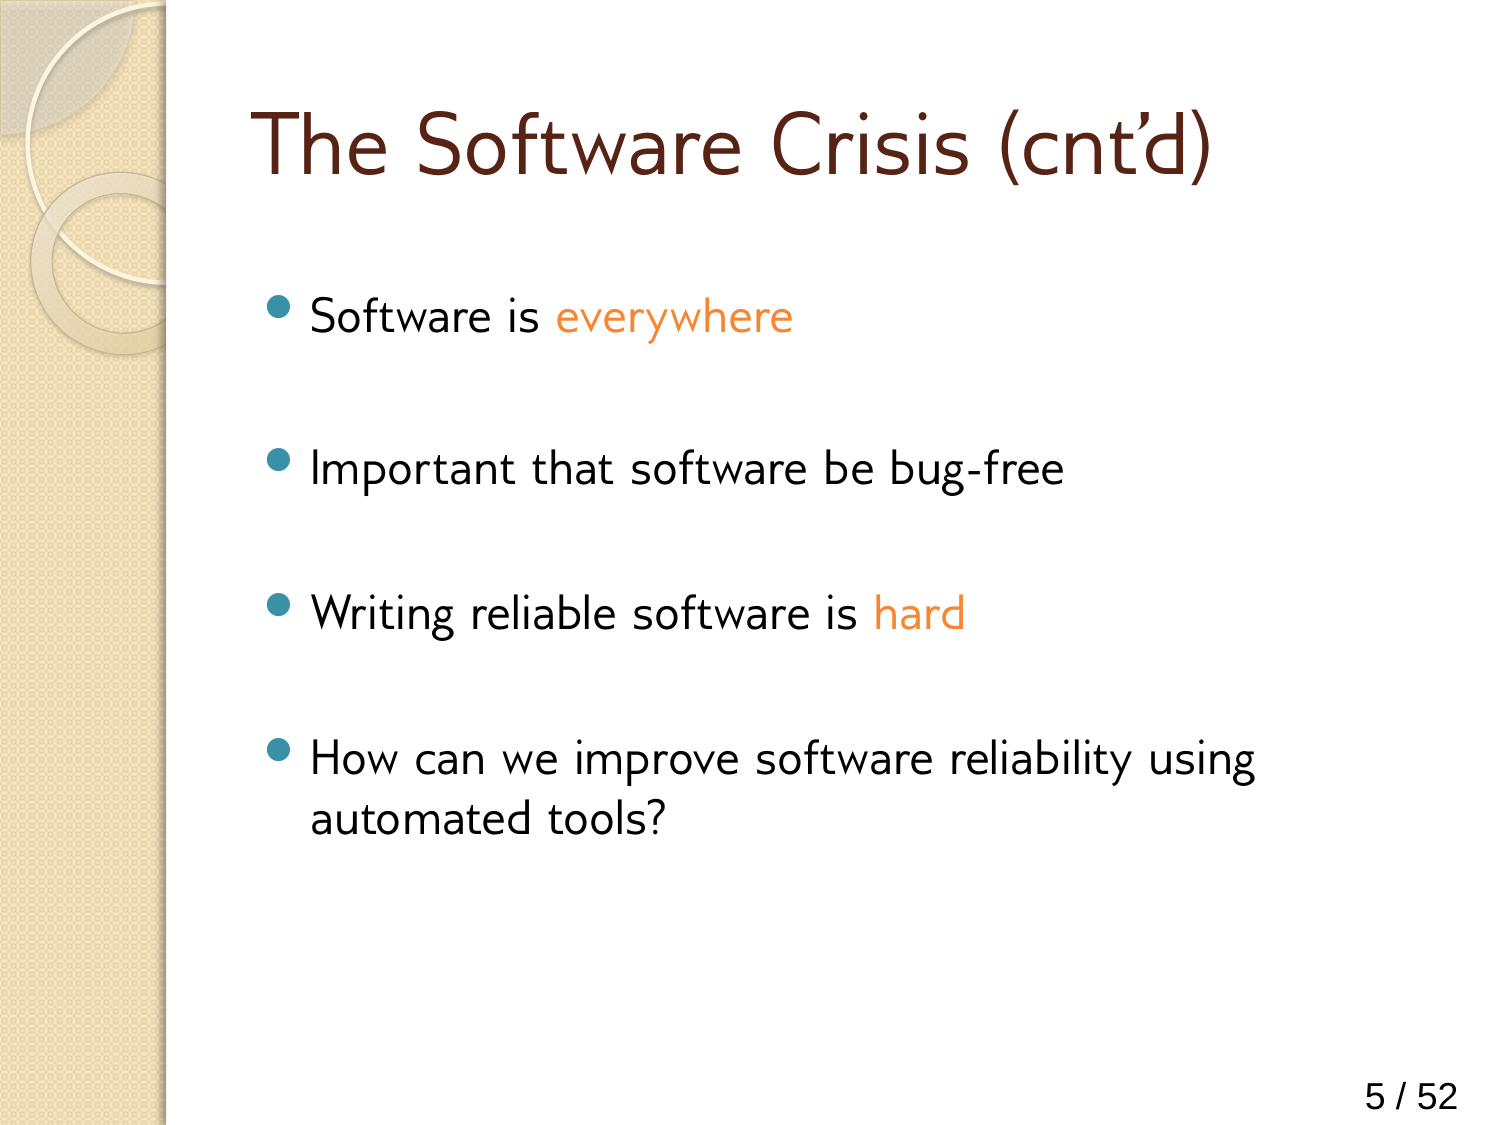

# The Software Crisis (cnt’d)
Software is everywhere

Important that software be bug-free

Writing reliable software is hard

How can we improve software reliability using automated tools?